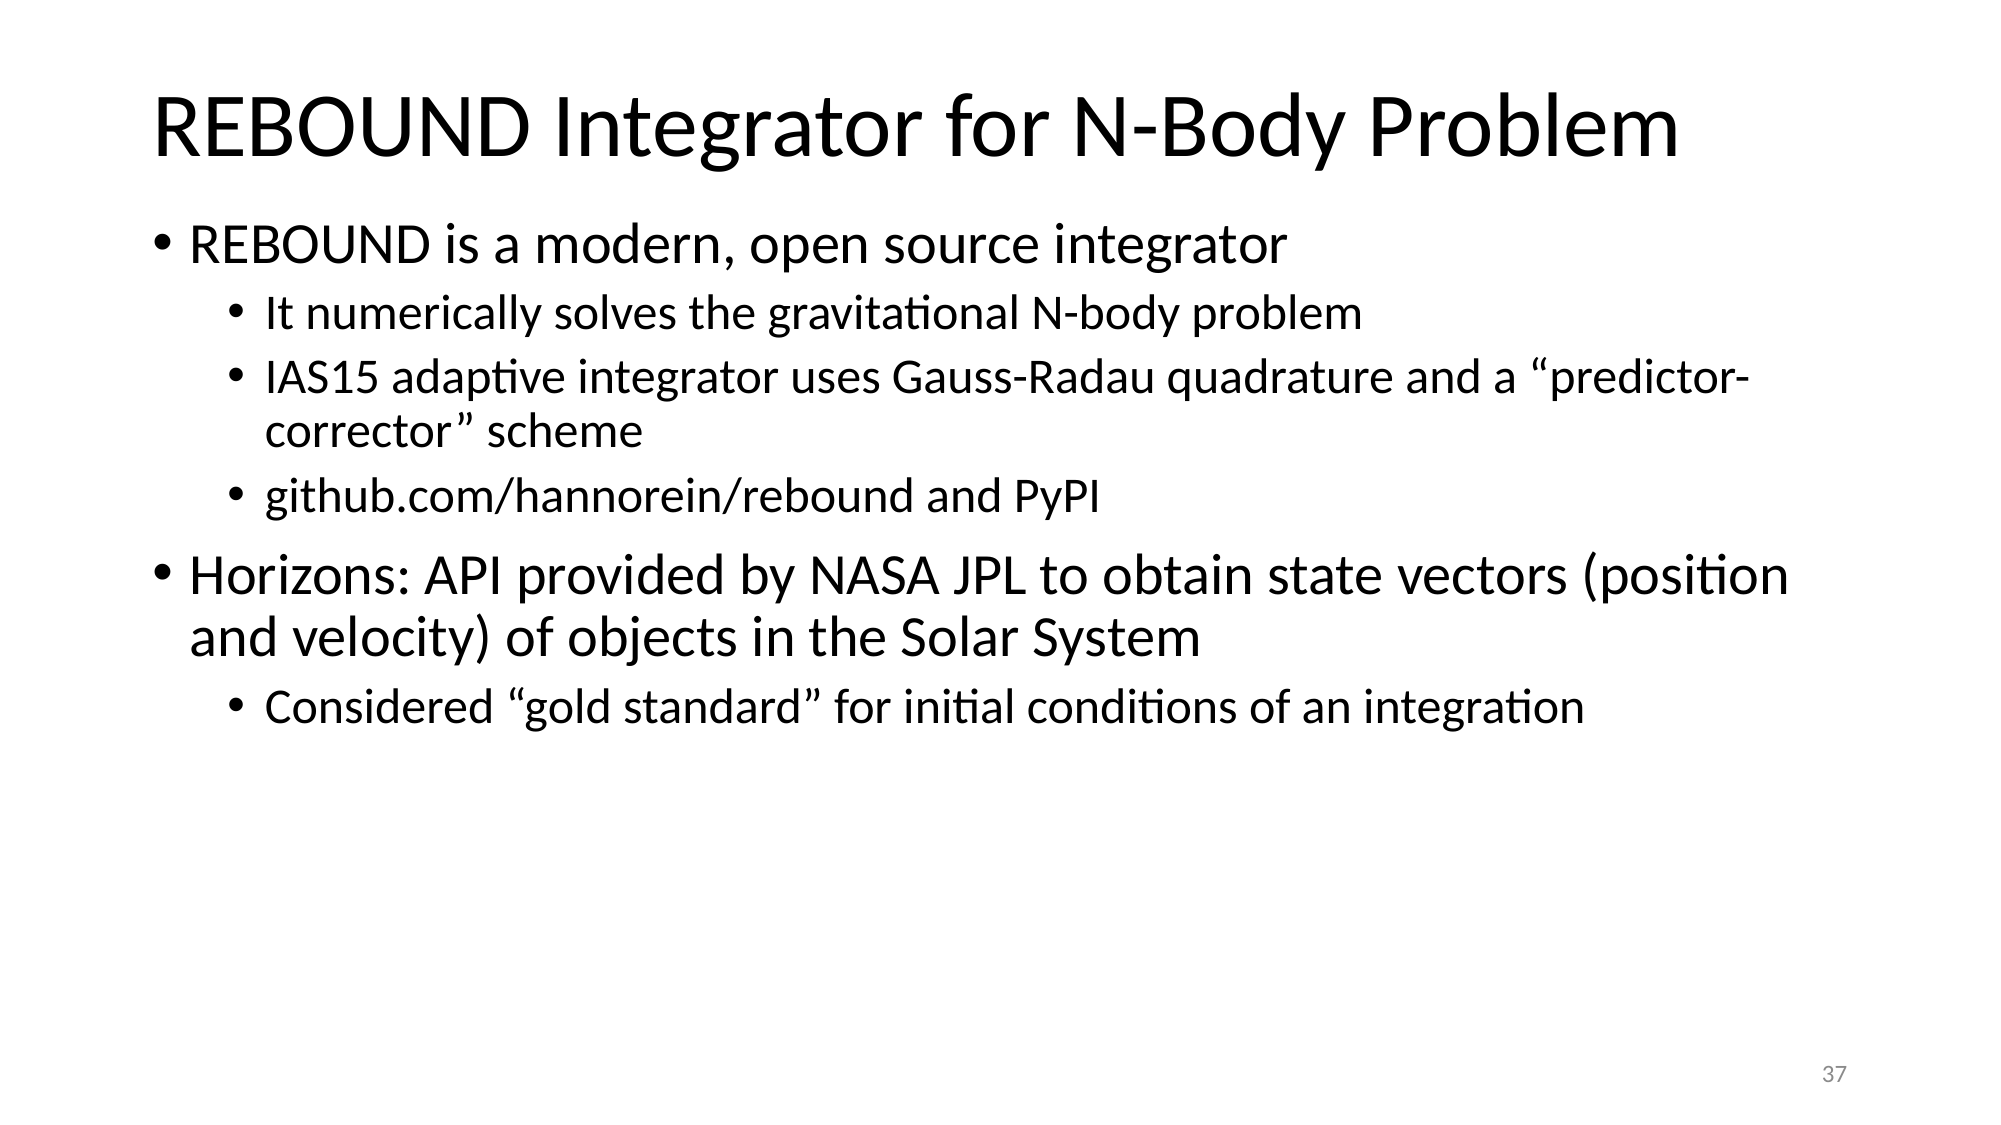

# REBOUND Integrator for N-Body Problem
REBOUND is a modern, open source integrator
It numerically solves the gravitational N-body problem
IAS15 adaptive integrator uses Gauss-Radau quadrature and a “predictor-corrector” scheme
github.com/hannorein/rebound and PyPI
Horizons: API provided by NASA JPL to obtain state vectors (position and velocity) of objects in the Solar System
Considered “gold standard” for initial conditions of an integration
37